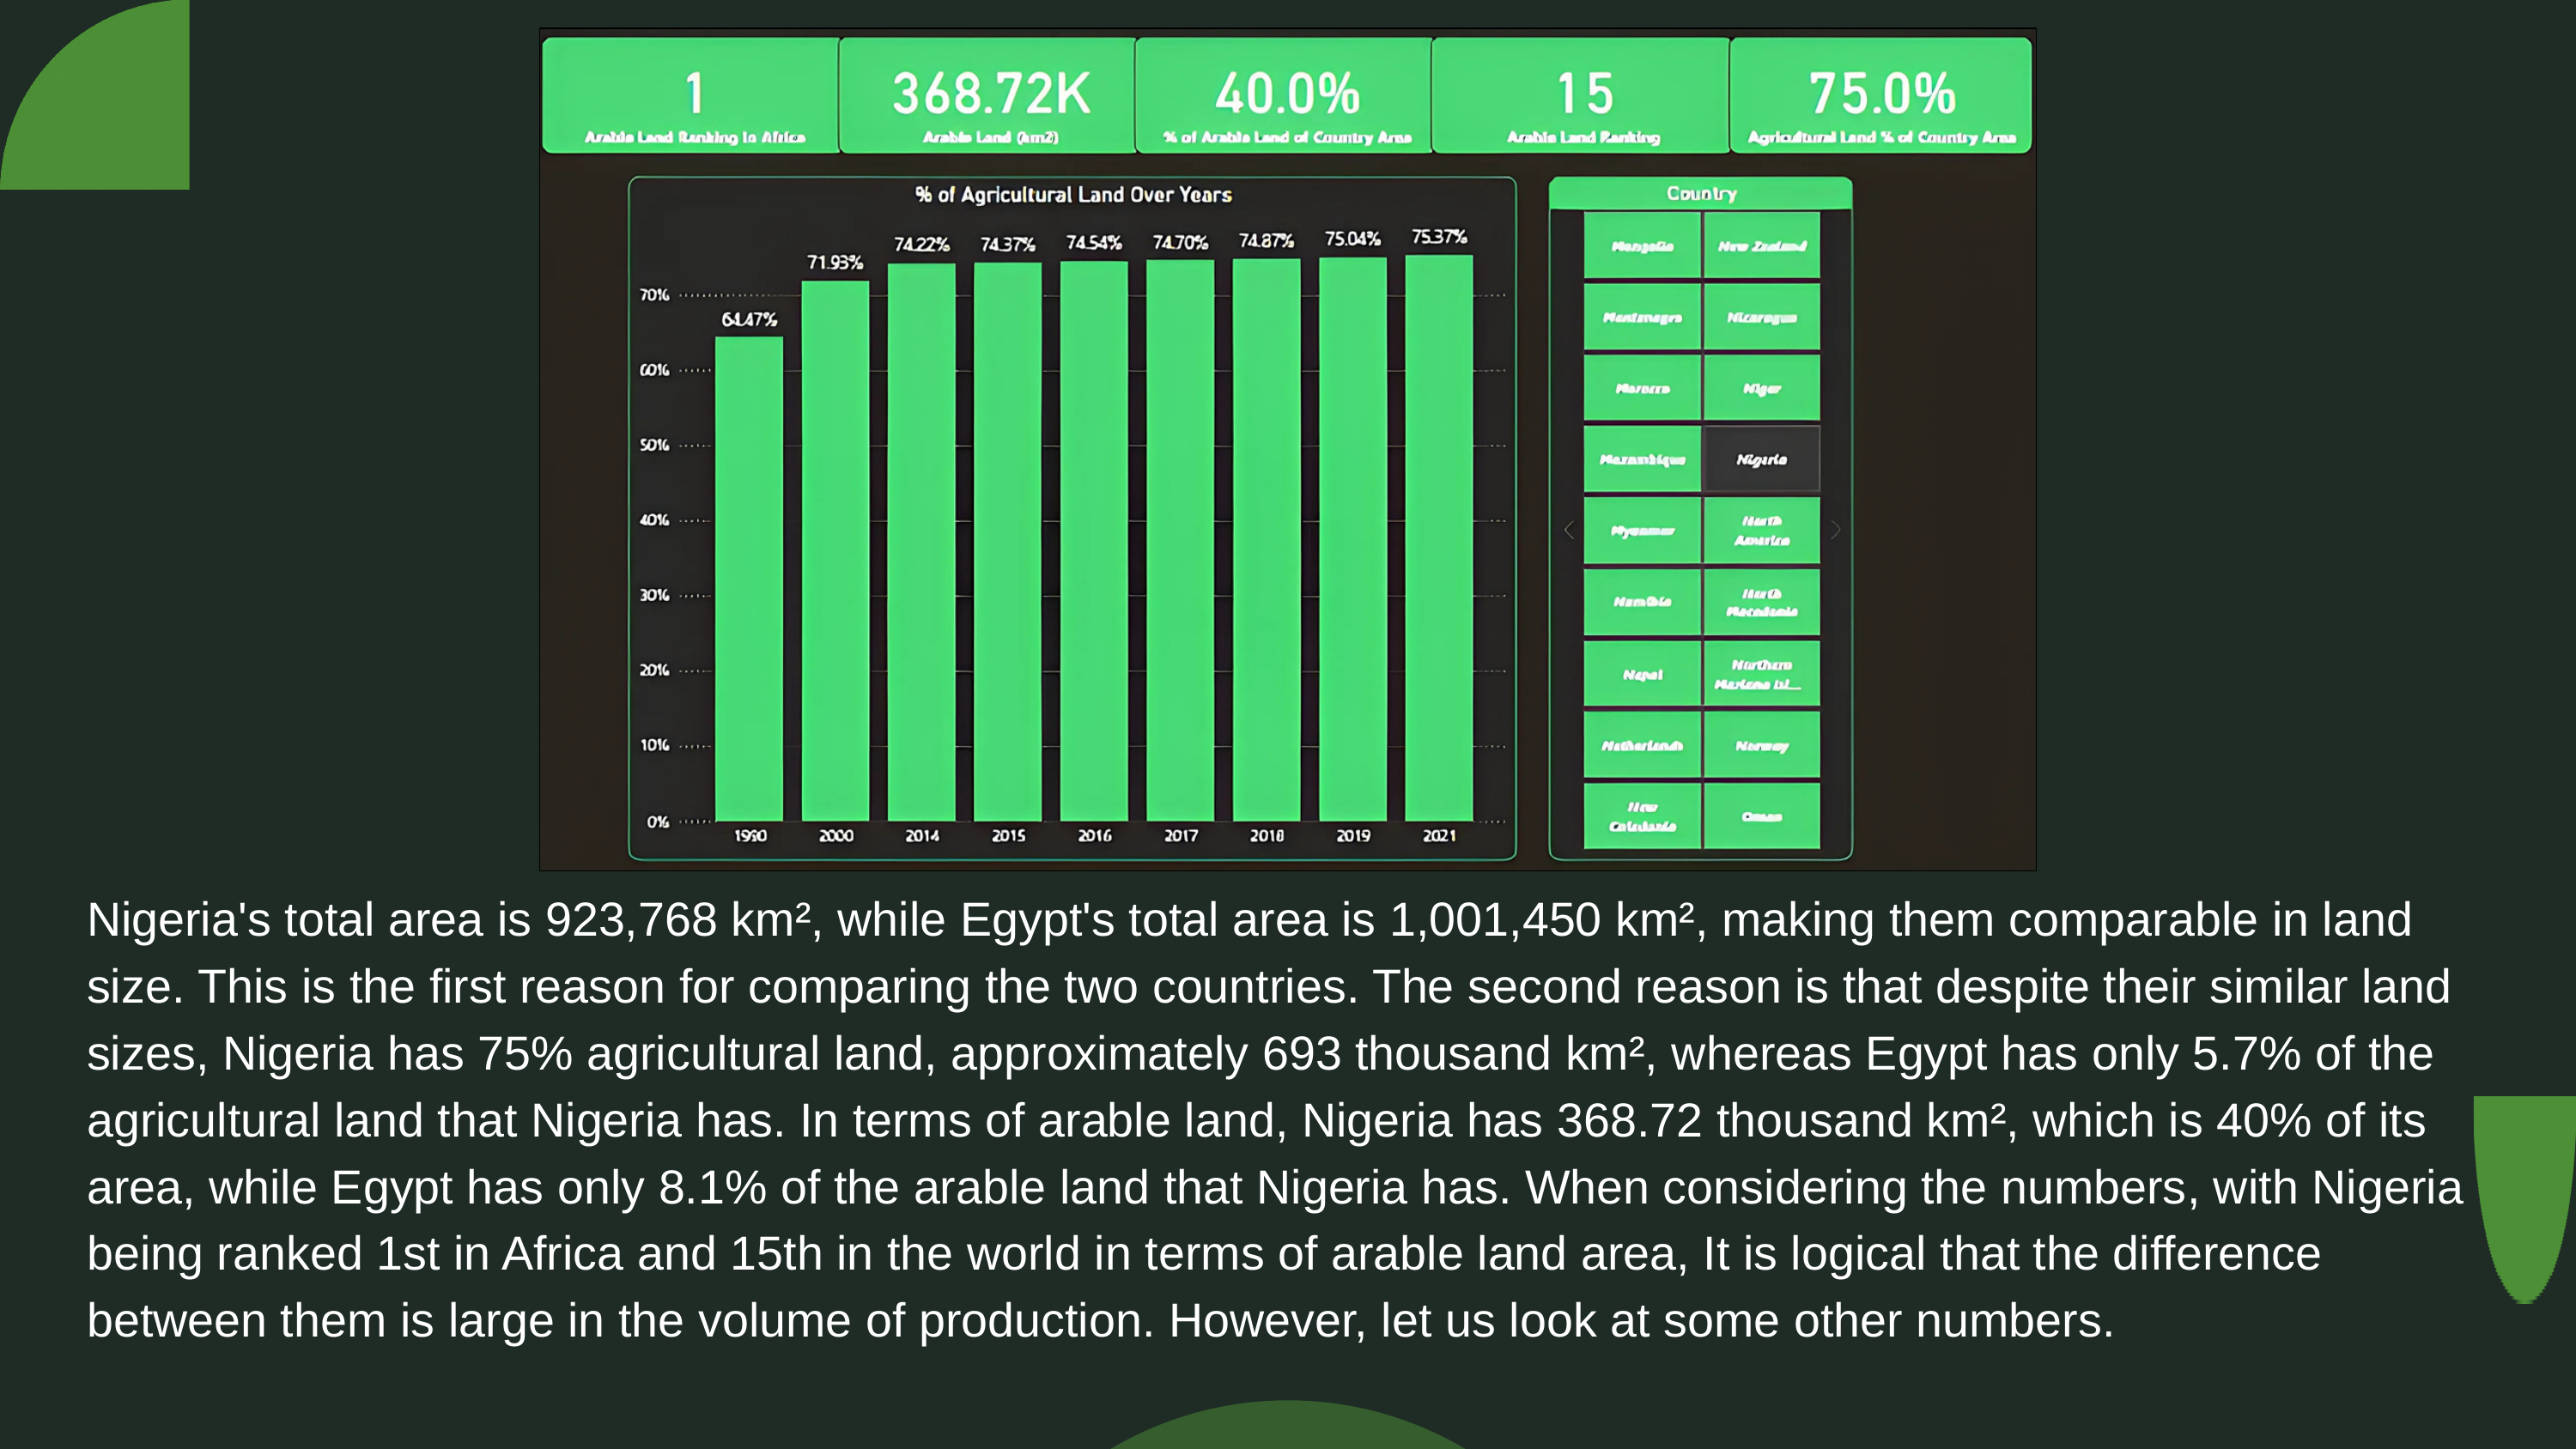

Nigeria's total area is 923,768 km², while Egypt's total area is 1,001,450 km², making them comparable in land size. This is the first reason for comparing the two countries. The second reason is that despite their similar land sizes, Nigeria has 75% agricultural land, approximately 693 thousand km², whereas Egypt has only 5.7% of the agricultural land that Nigeria has. In terms of arable land, Nigeria has 368.72 thousand km², which is 40% of its area, while Egypt has only 8.1% of the arable land that Nigeria has. When considering the numbers, with Nigeria being ranked 1st in Africa and 15th in the world in terms of arable land area, It is logical that the difference between them is large in the volume of production. However, let us look at some other numbers.